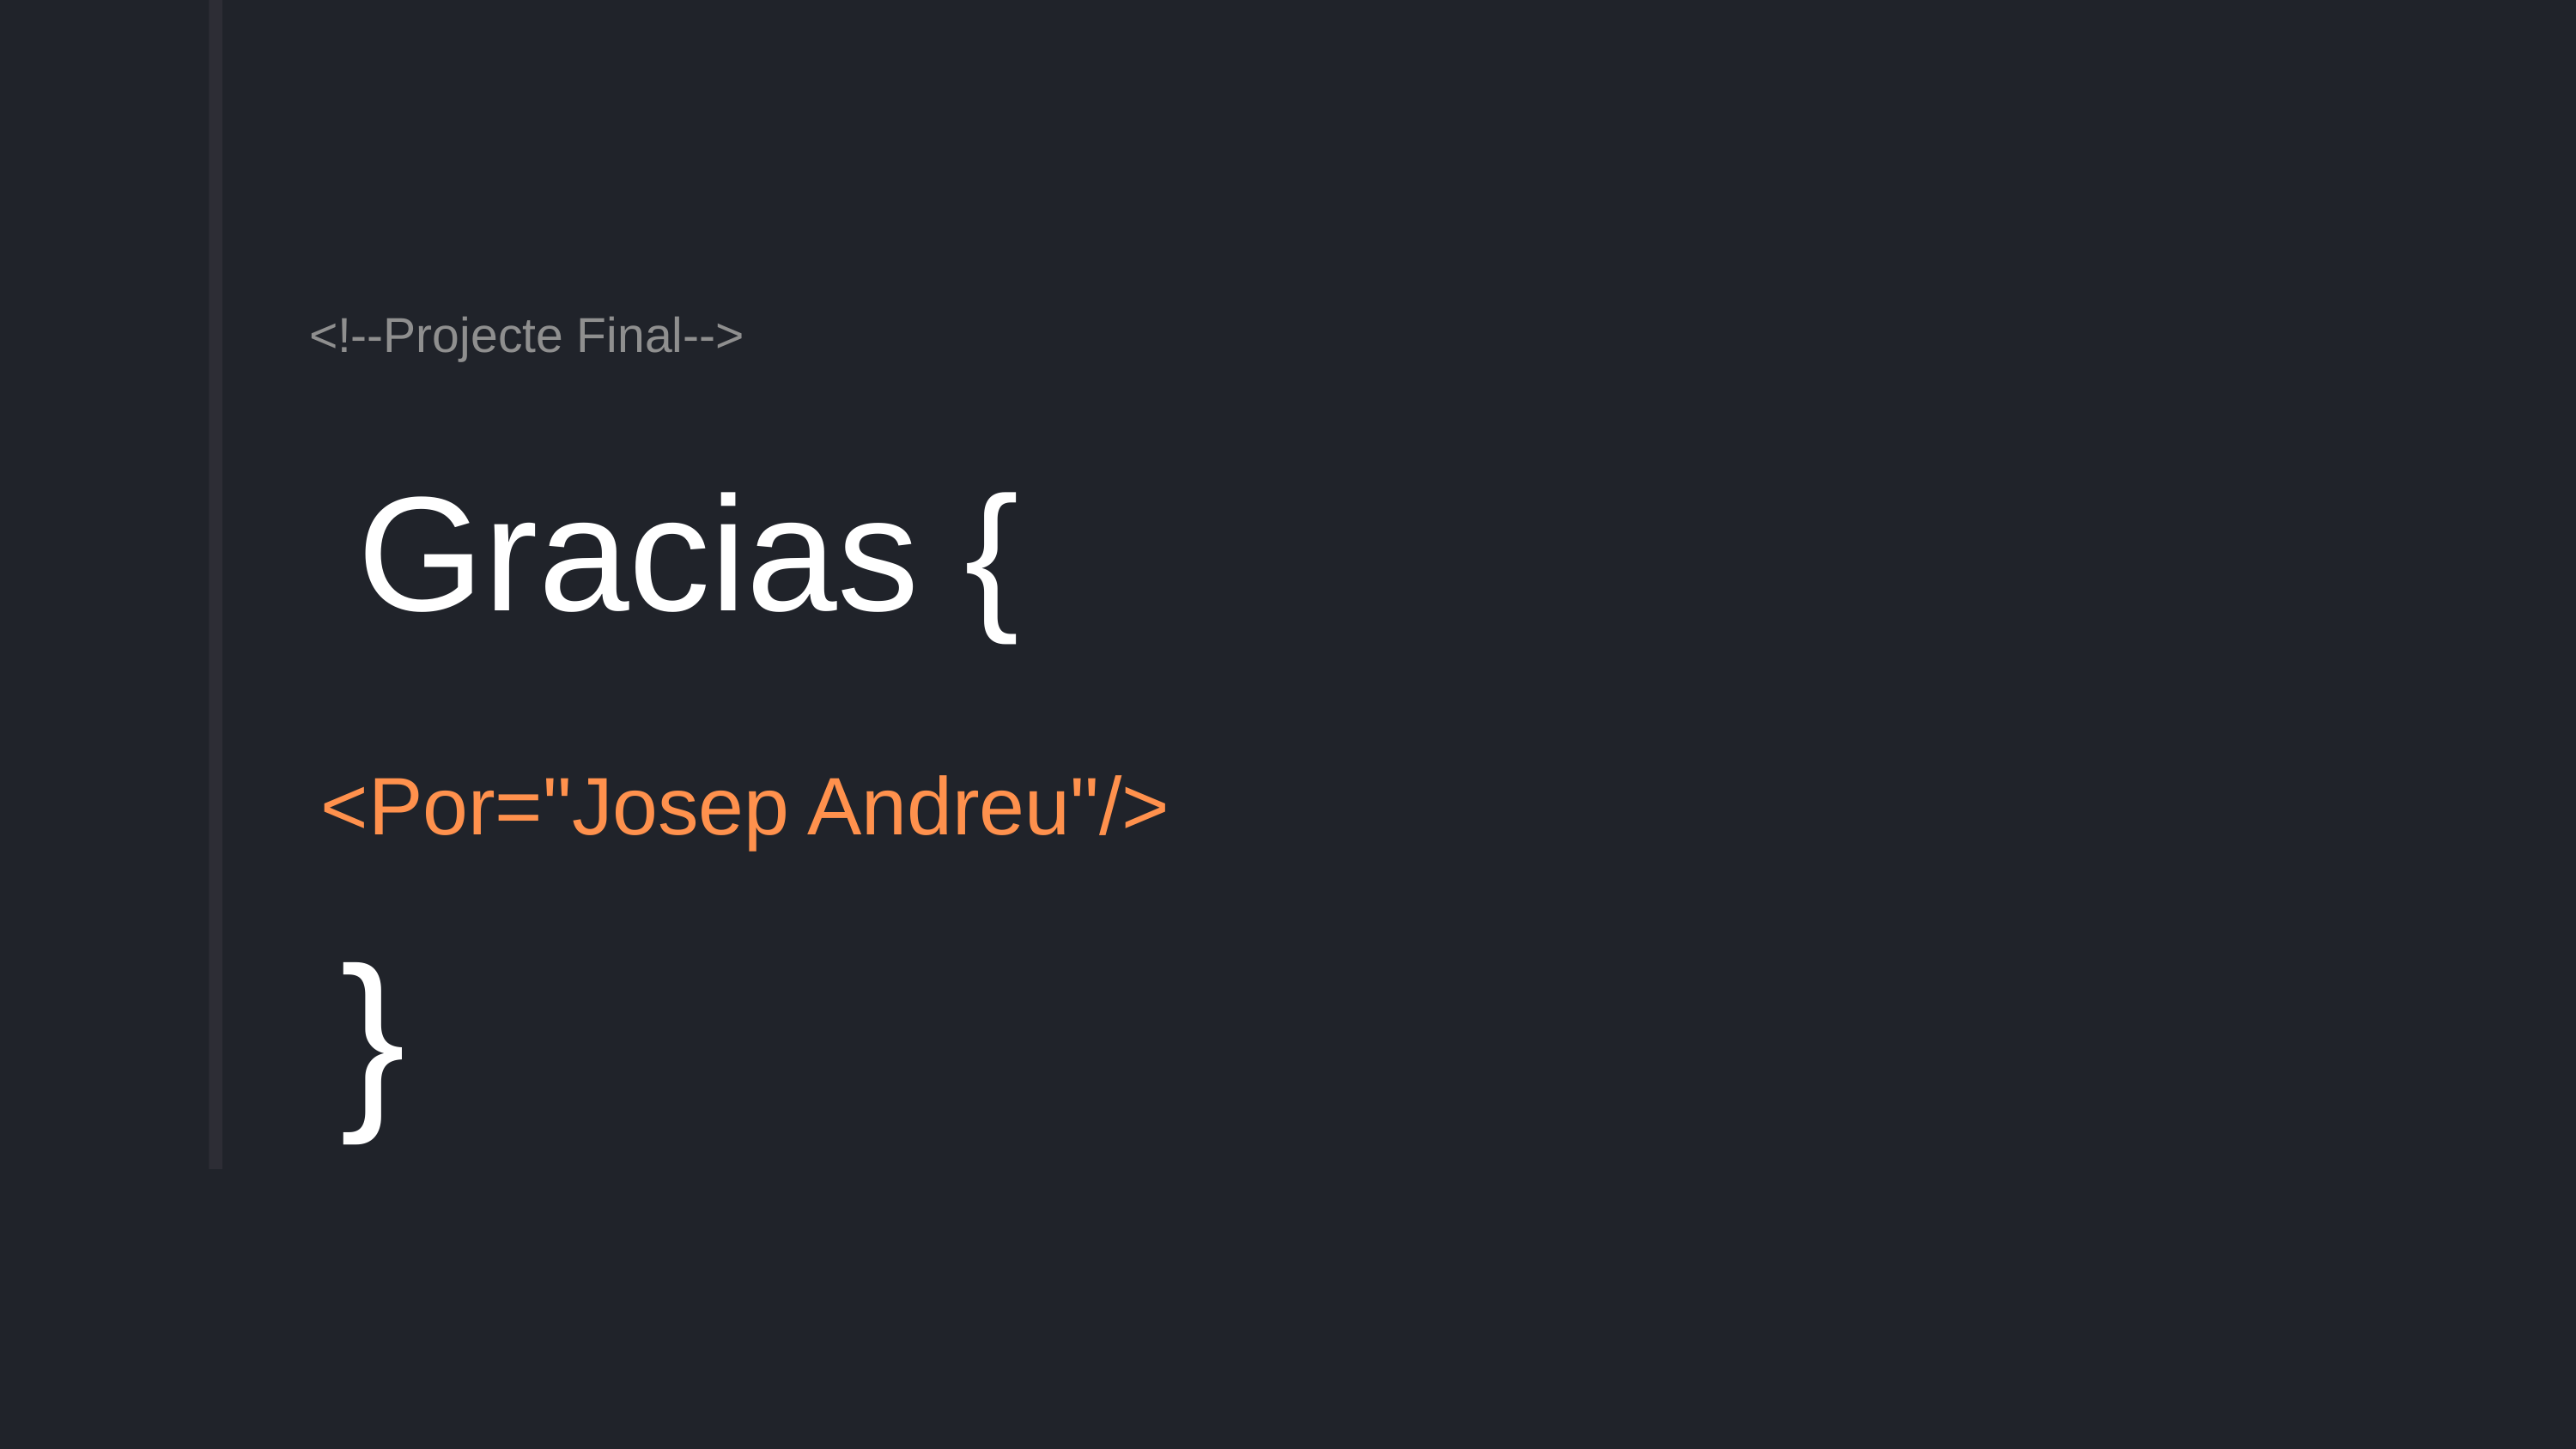

<!--Projecte Final-->
Gracias {

<Por="Josep Andreu"/>
}